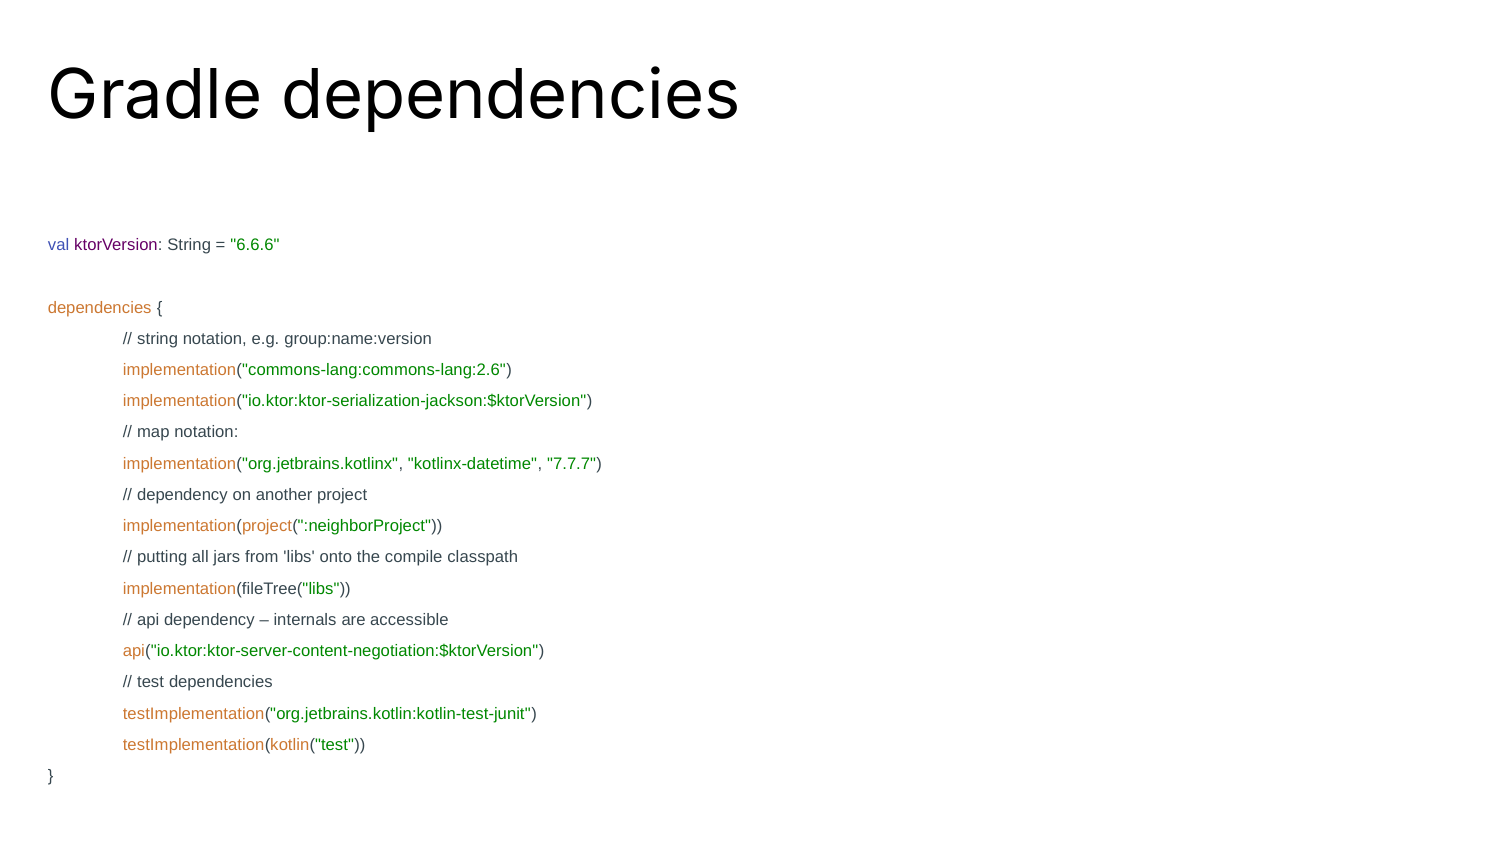

# Gradle dependencies
val ktorVersion: String = "6.6.6"

dependencies {
// string notation, e.g. group:name:version
implementation("commons-lang:commons-lang:2.6")
implementation("io.ktor:ktor-serialization-jackson:$ktorVersion")
// map notation:
implementation("org.jetbrains.kotlinx", "kotlinx-datetime", "7.7.7")
// dependency on another project
implementation(project(":neighborProject"))
// putting all jars from 'libs' onto the compile classpath
implementation(fileTree("libs"))
// api dependency – internals are accessible
api("io.ktor:ktor-server-content-negotiation:$ktorVersion")
// test dependencies
testImplementation("org.jetbrains.kotlin:kotlin-test-junit")
testImplementation(kotlin("test"))
}